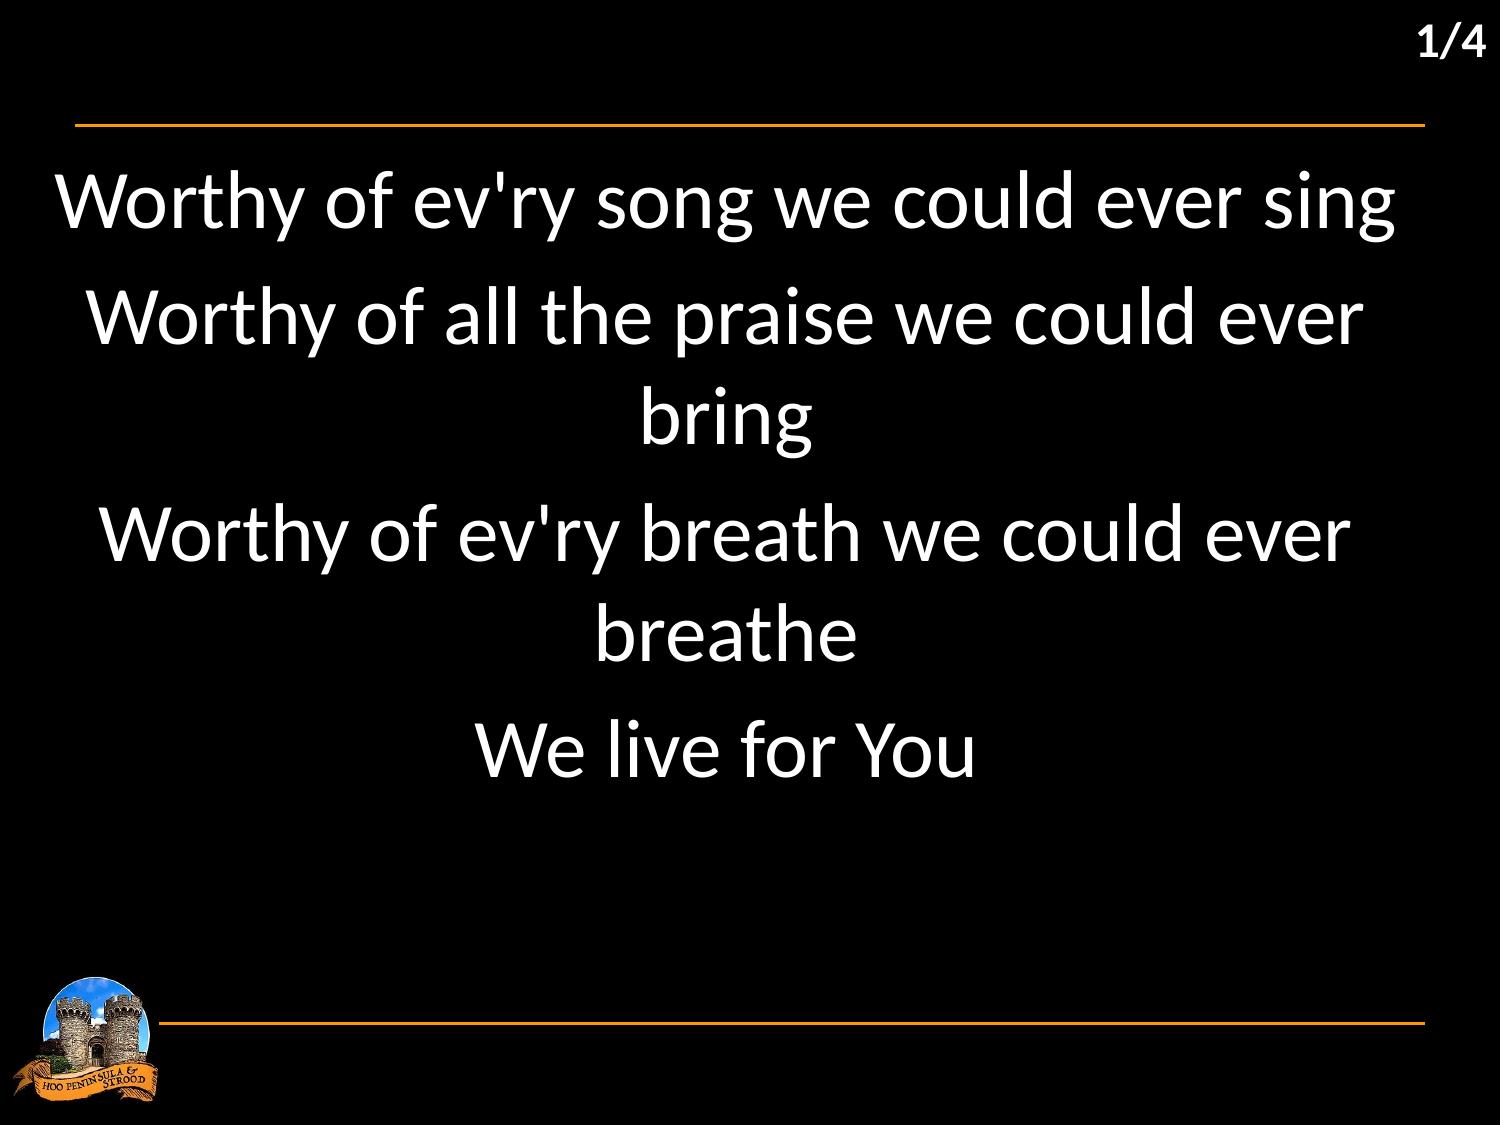

1/4
Worthy of ev'ry song we could ever sing
Worthy of all the praise we could ever bring
Worthy of ev'ry breath we could ever breathe
We live for You